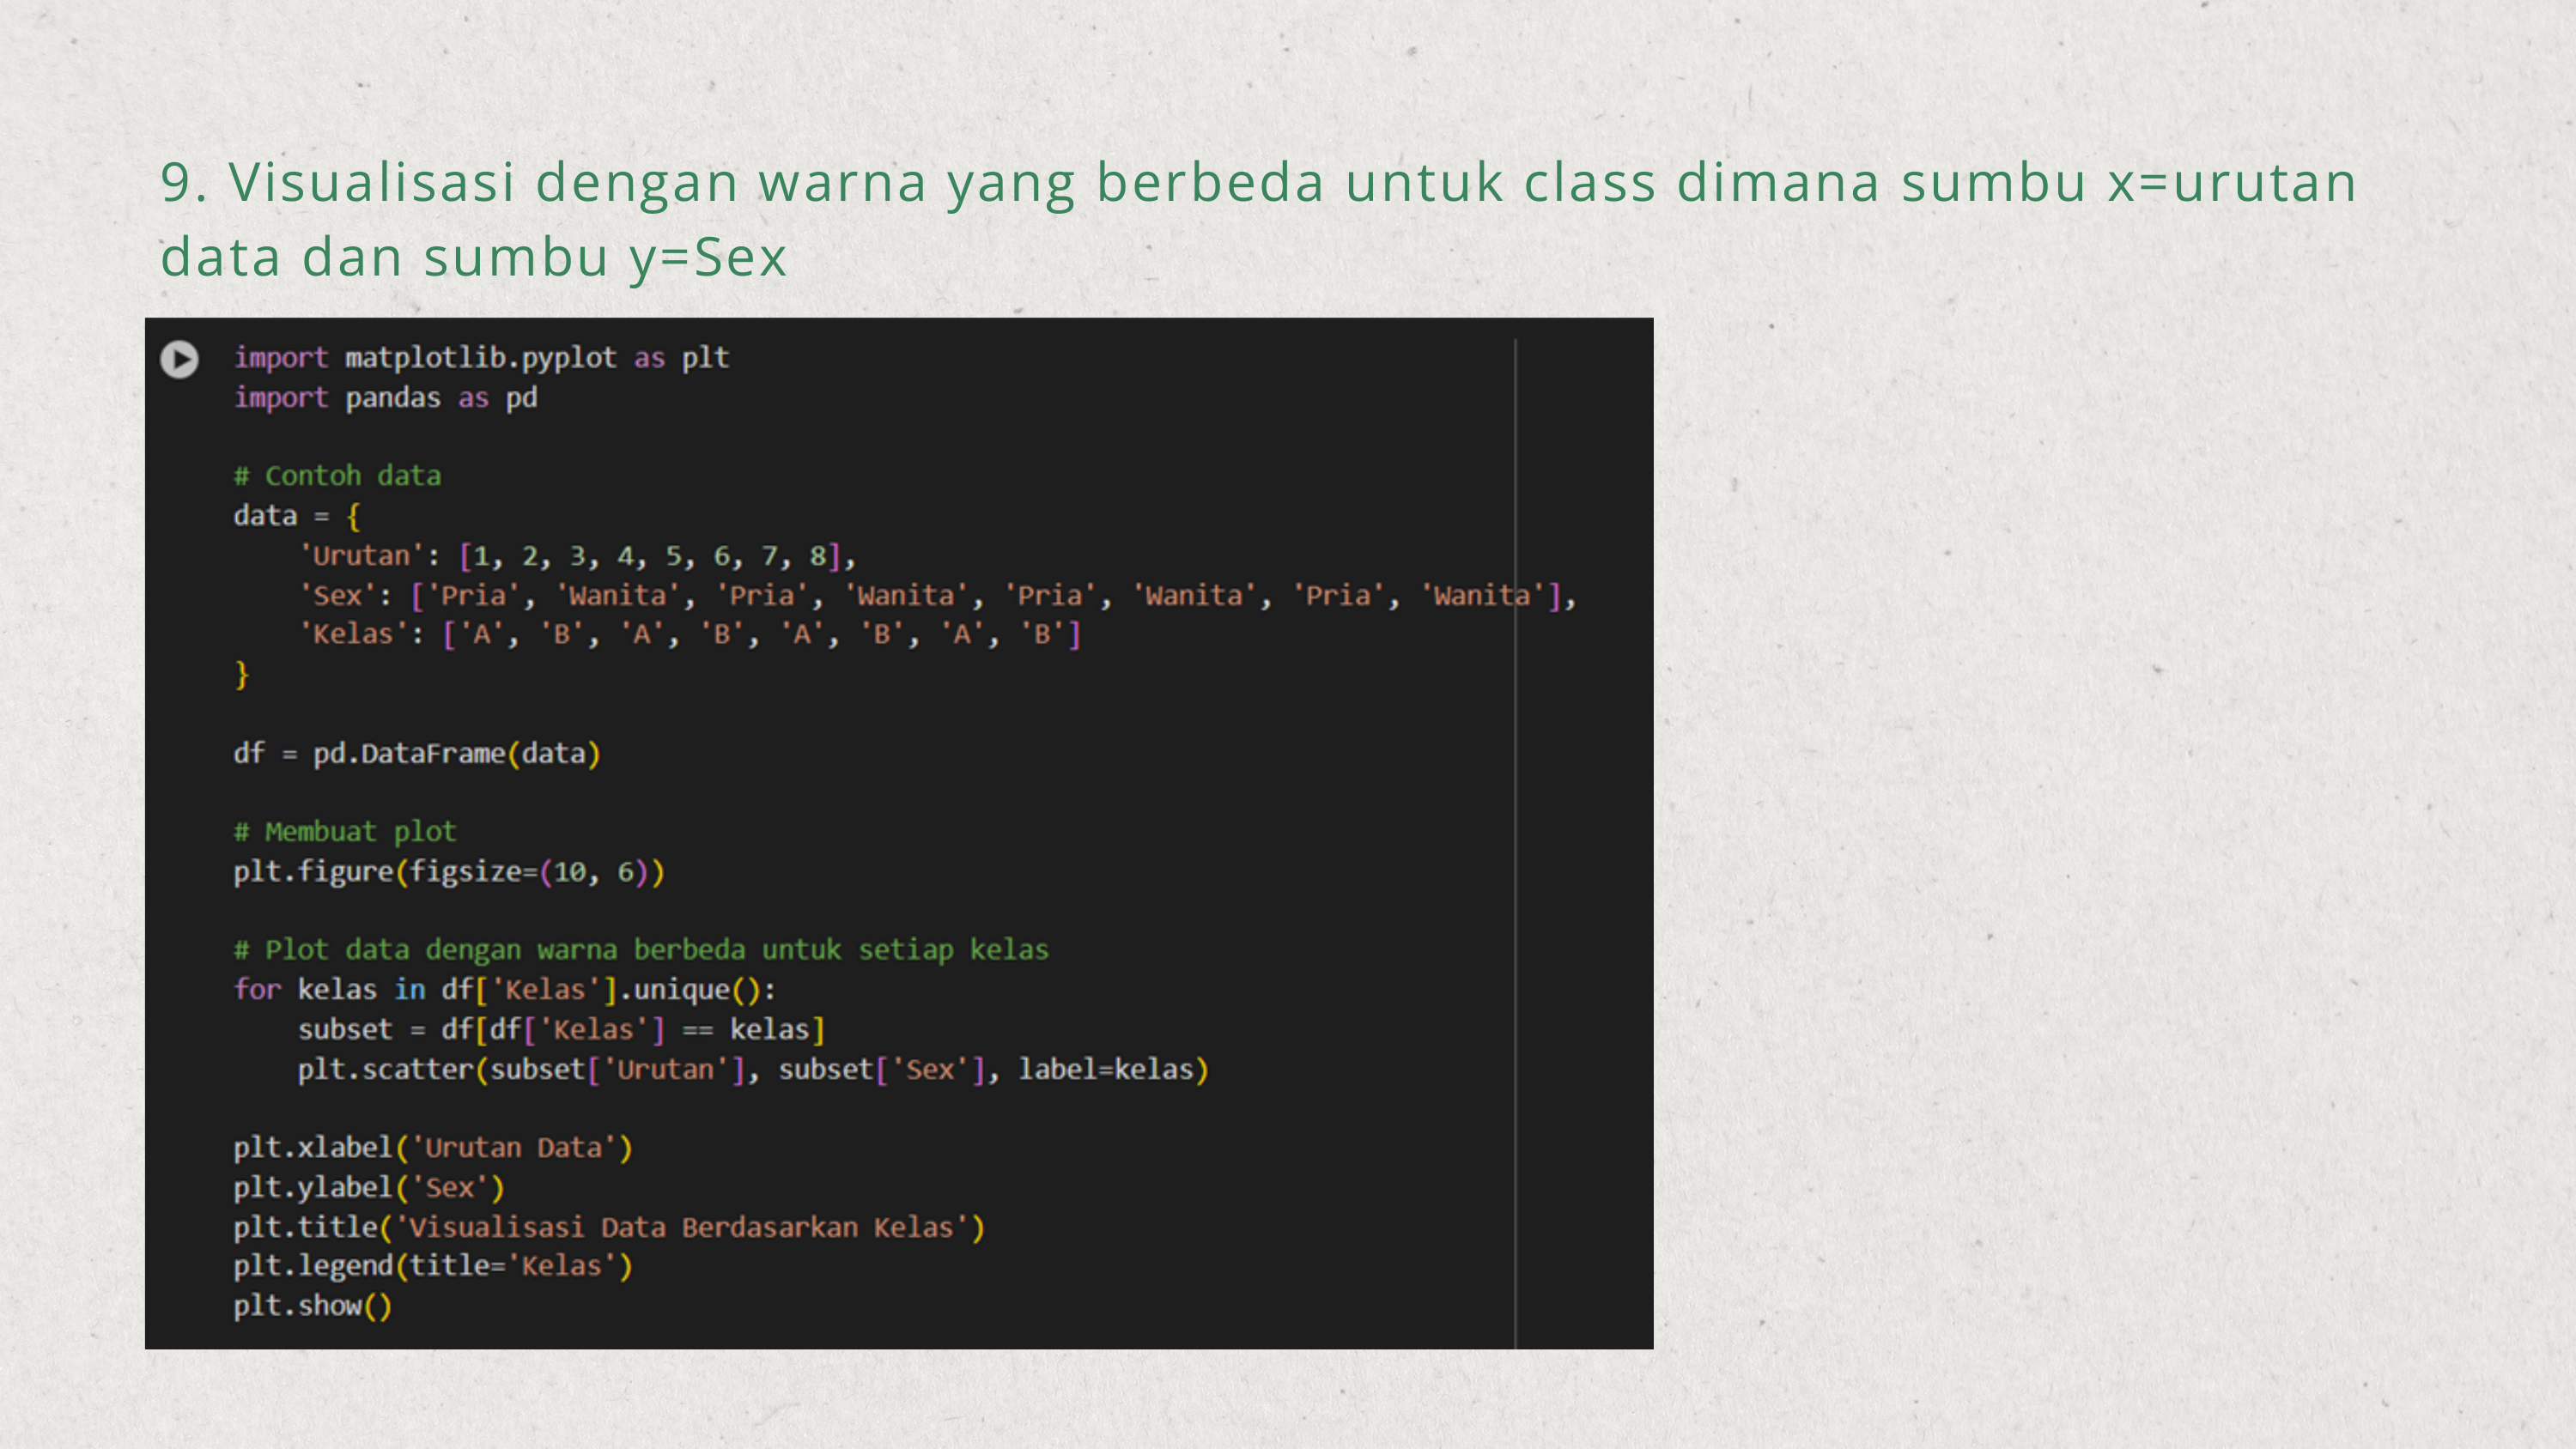

9. Visualisasi dengan warna yang berbeda untuk class dimana sumbu x=urutan data dan sumbu y=Sex